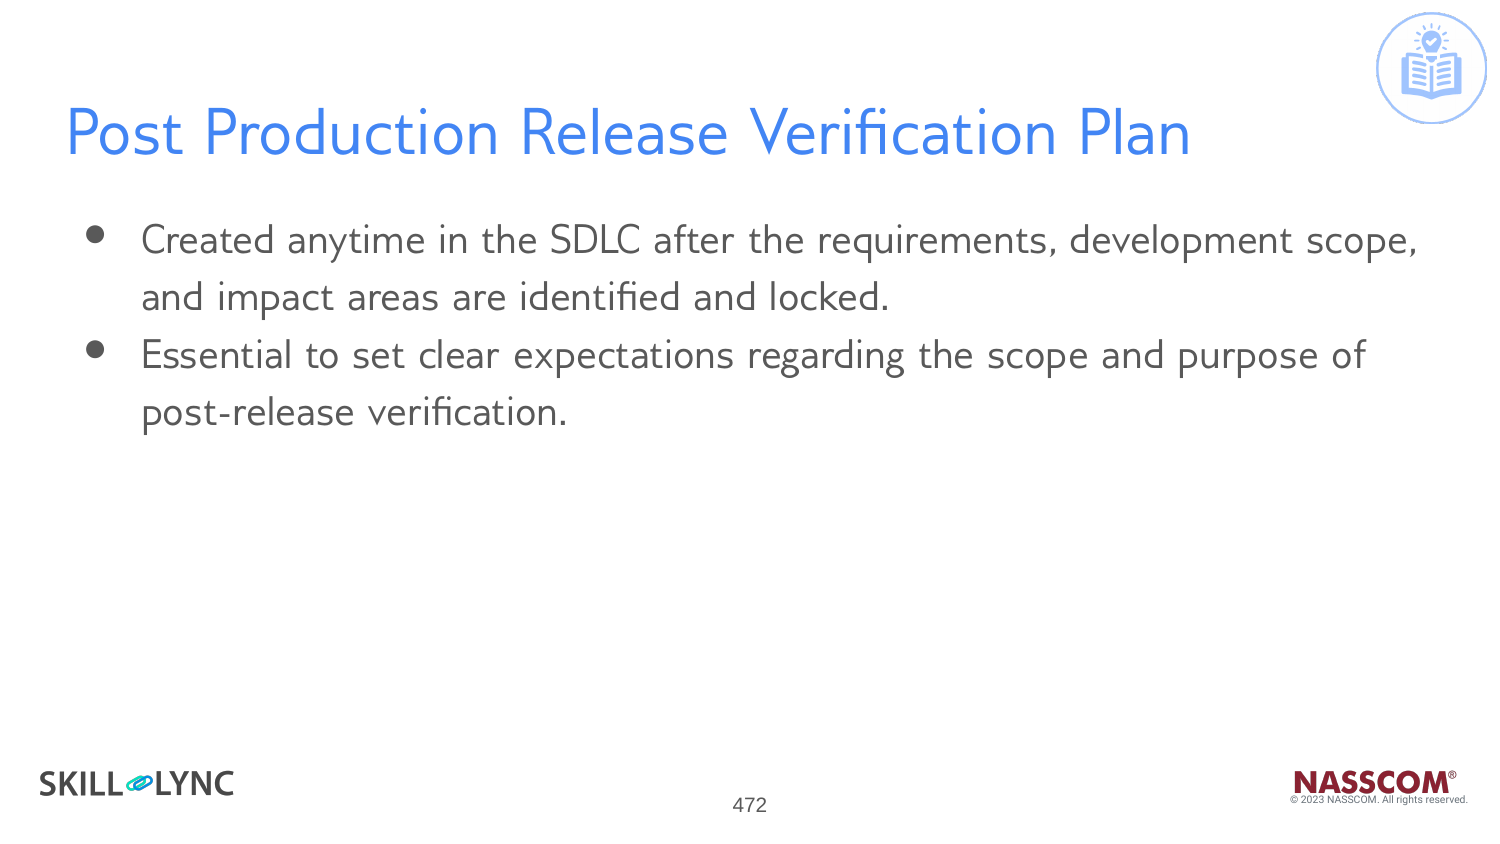

# Post Production Release Verification Plan
Created anytime in the SDLC after the requirements, development scope, and impact areas are identified and locked.
Essential to set clear expectations regarding the scope and purpose of post-release verification.
472